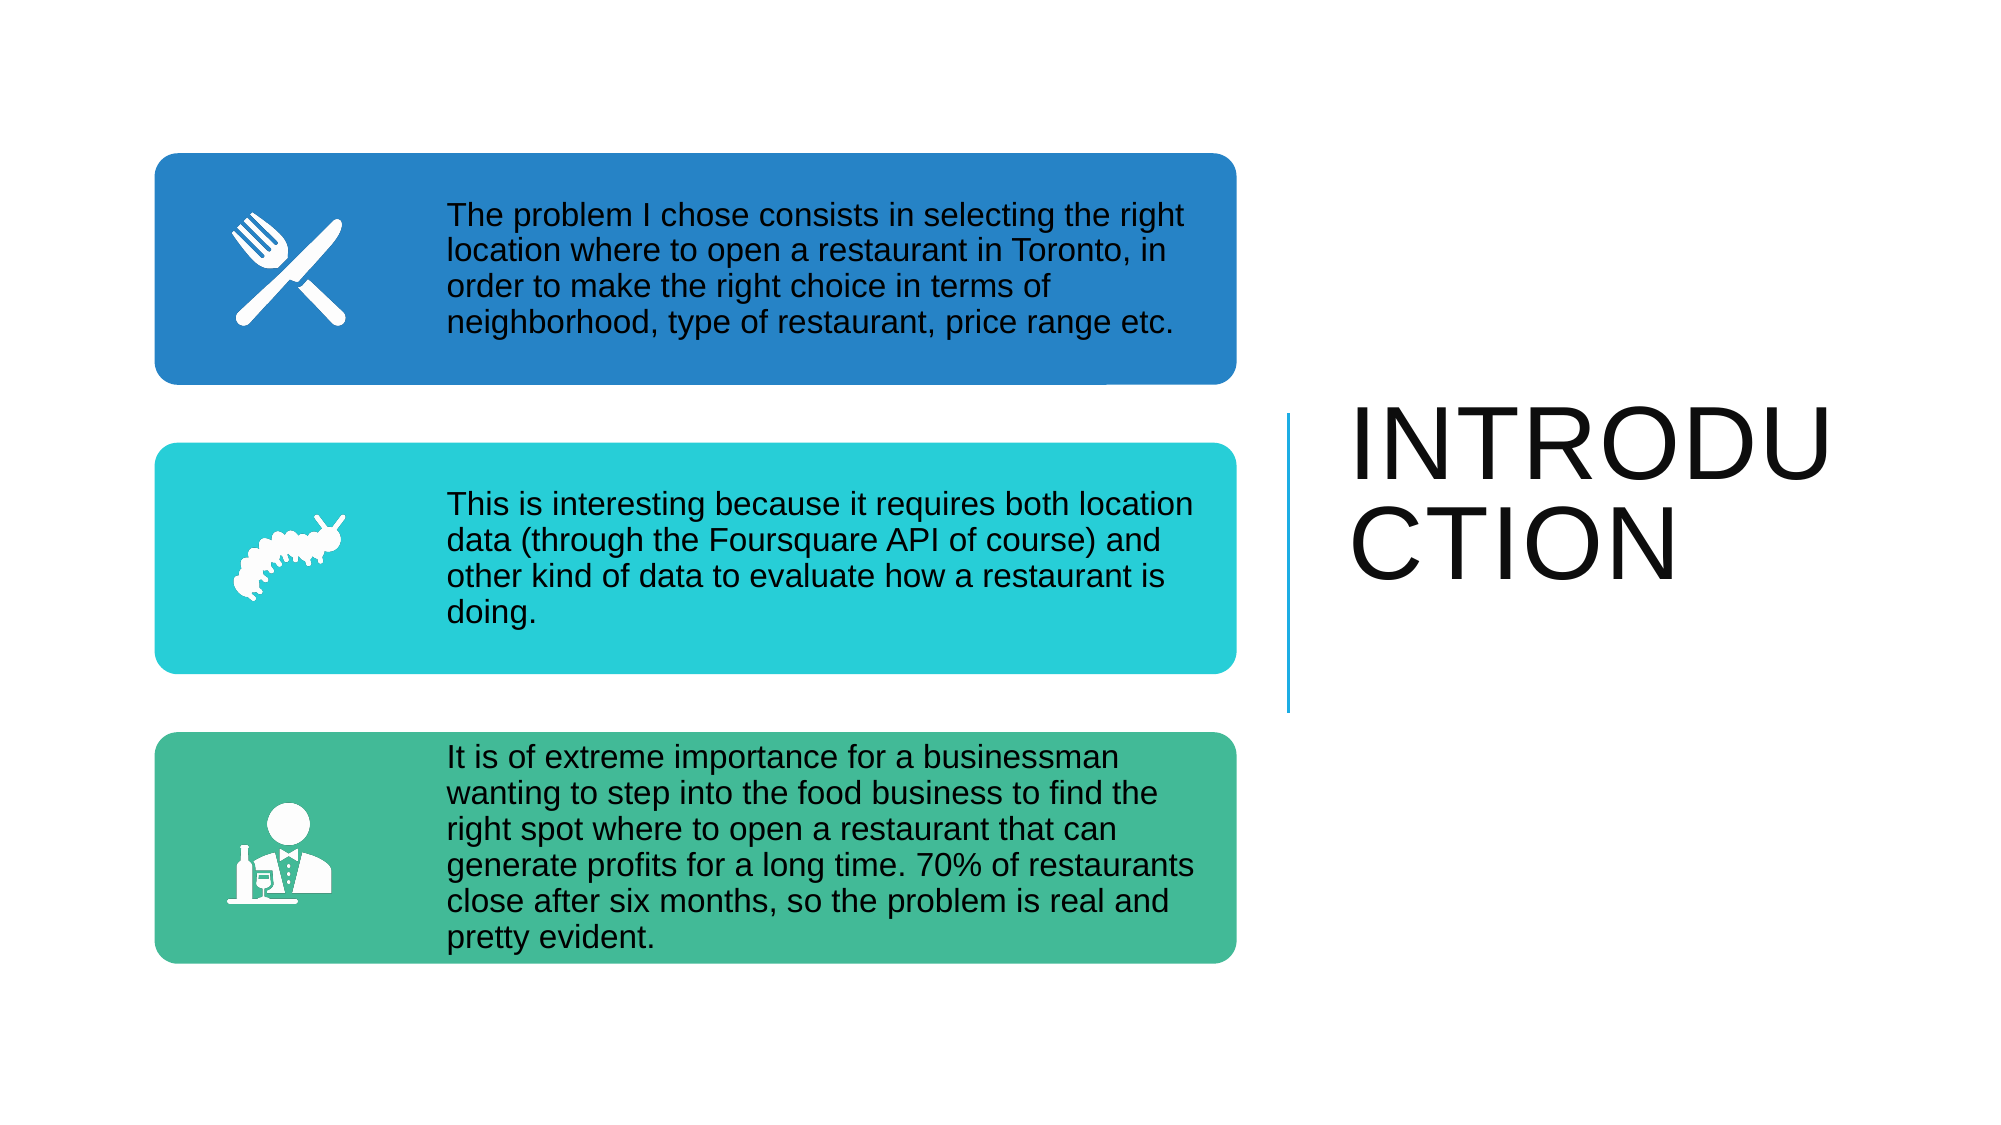

# Introduction
The problem I chose consists in selecting the right location where to open a restaurant in Toronto, in order to make the right choice in terms of neighborhood, type of restaurant, price range etc.
This is interesting because it requires both location data (through the Foursquare API of course) and other kind of data to evaluate how a restaurant is doing.
It is of extreme importance for a businessman wanting to step into the food business to find the right spot where to open a restaurant that can generate profits for a long time. 70% of restaurants close after six months, so the problem is real and pretty evident.